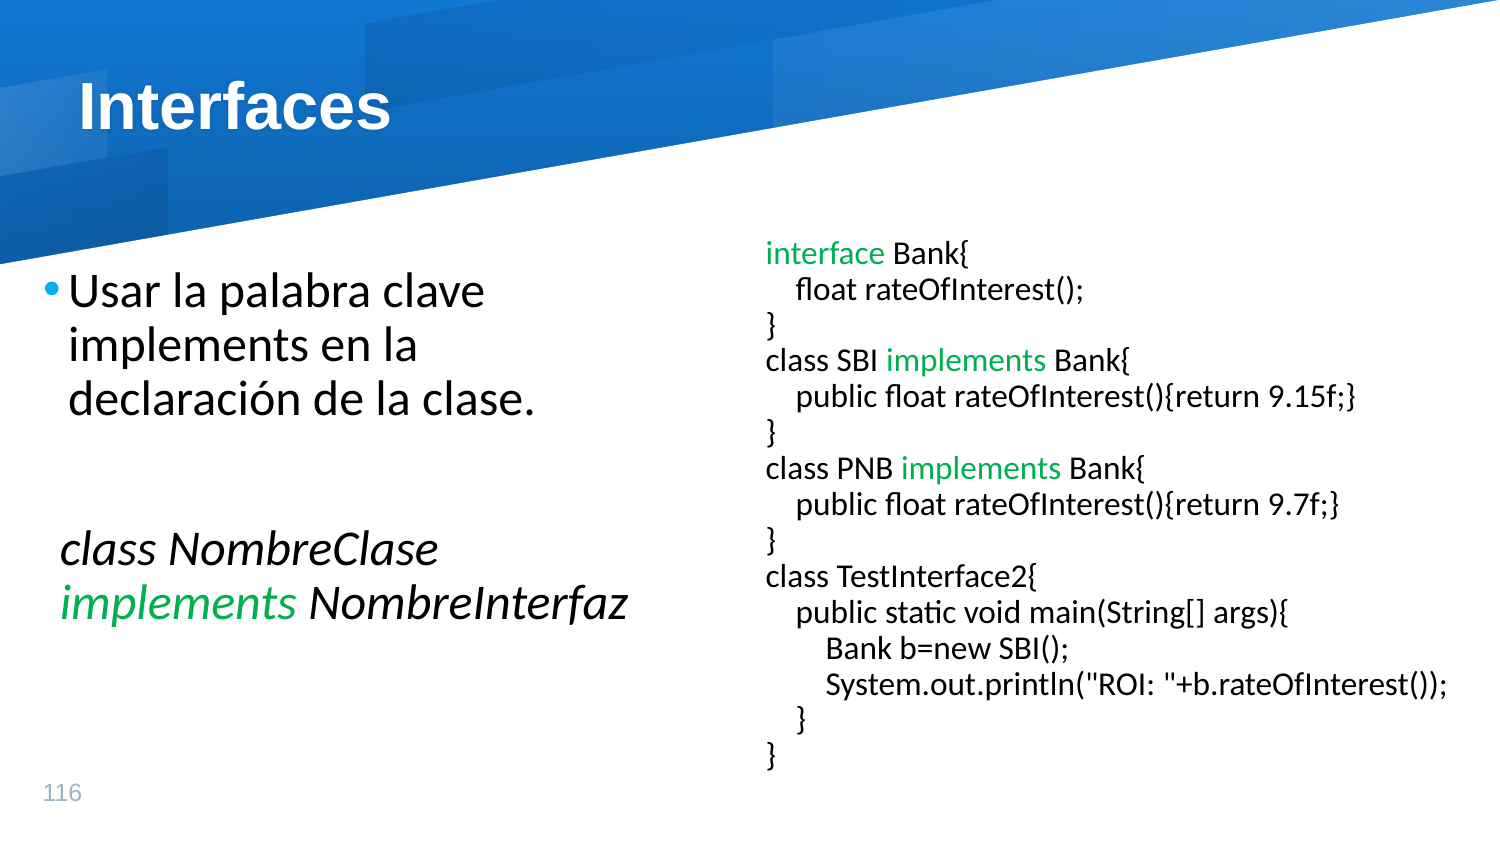

Interfaces
interface Bank{
    float rateOfInterest();
}
class SBI implements Bank{
    public float rateOfInterest(){return 9.15f;}
}
class PNB implements Bank{
    public float rateOfInterest(){return 9.7f;}
}
class TestInterface2{
    public static void main(String[] args){
        Bank b=new SBI();
        System.out.println("ROI: "+b.rateOfInterest());
    }
}
Usar la palabra clave implements en la declaración de la clase.

class NombreClase implements NombreInterfaz
116